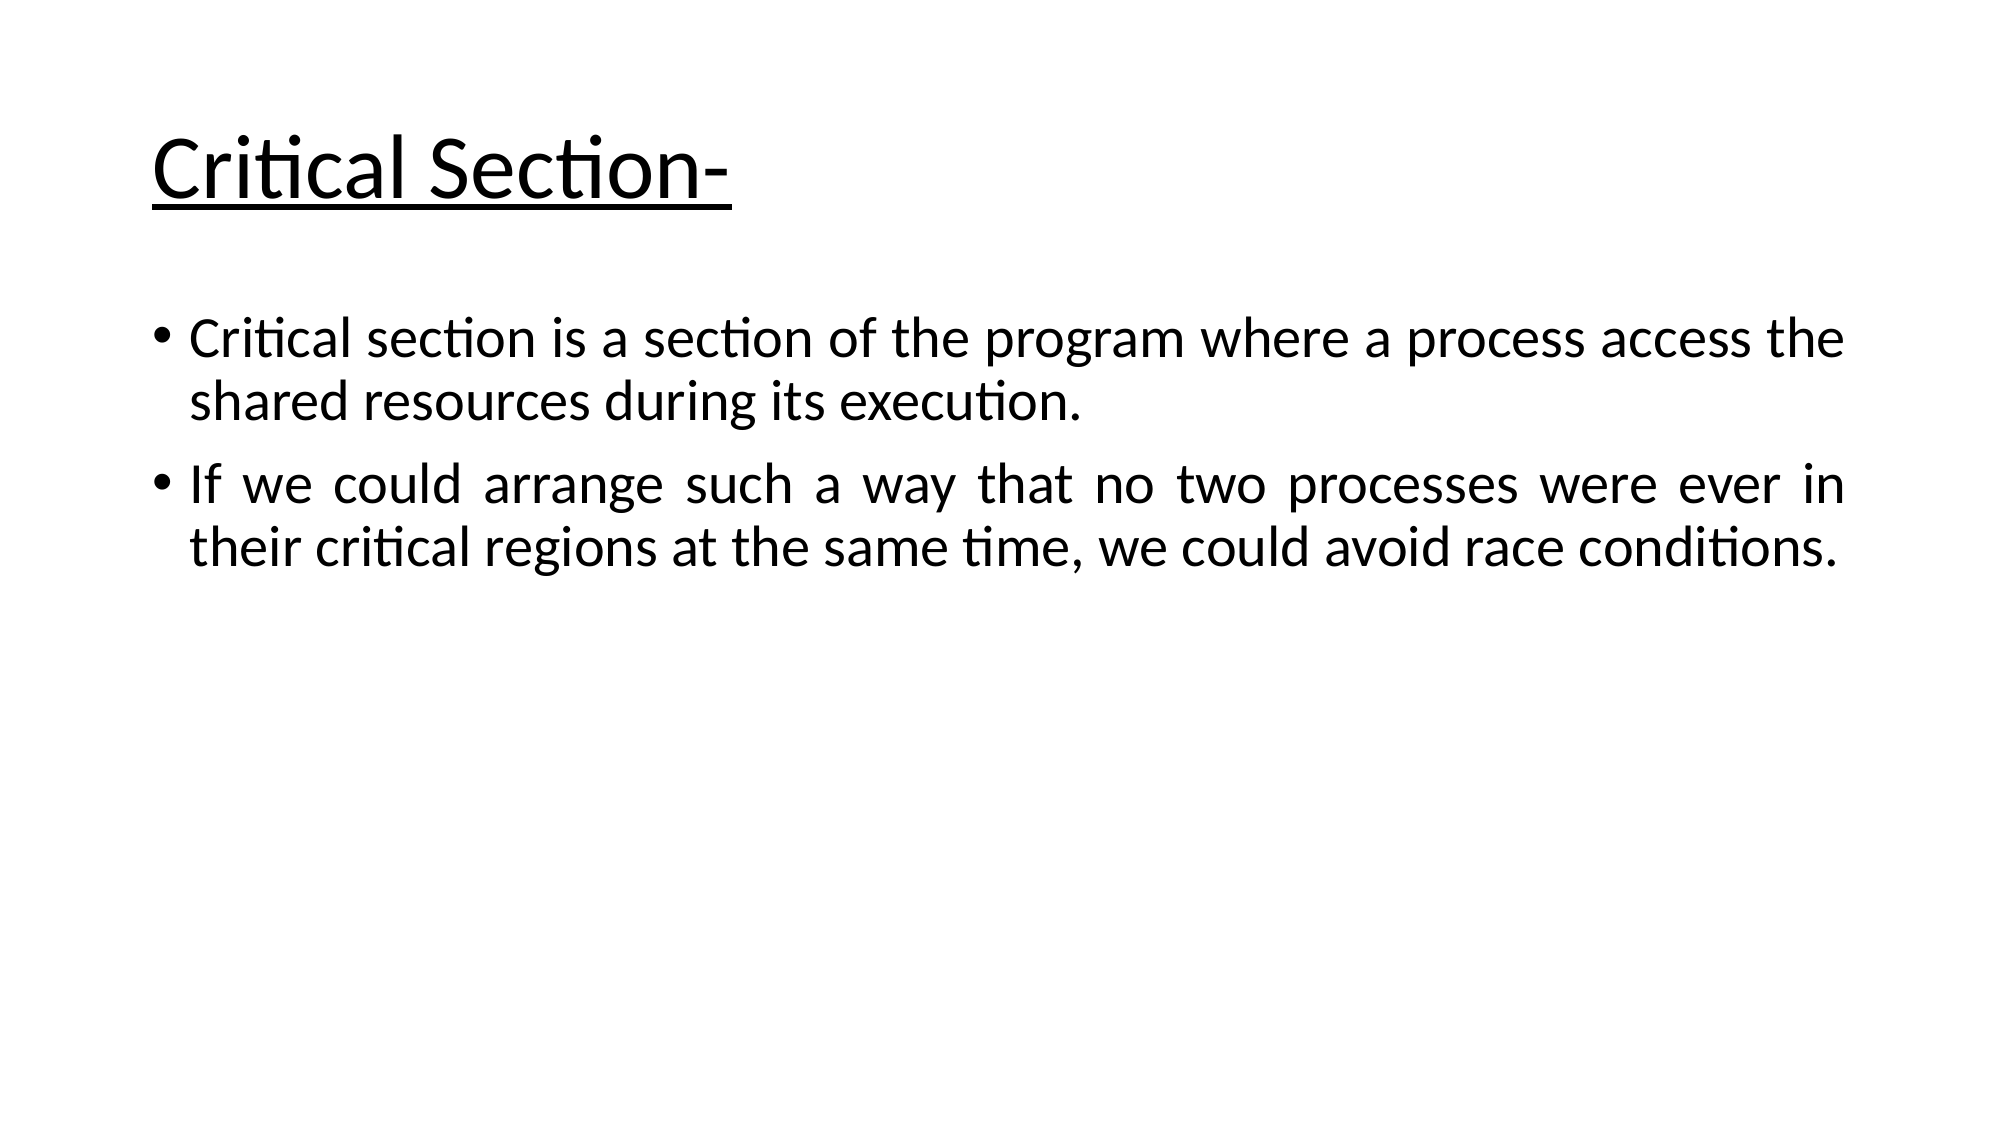

# Critical Section-
Critical section is a section of the program where a process access the shared resources during its execution.
If we could arrange such a way that no two processes were ever in their critical regions at the same time, we could avoid race conditions.